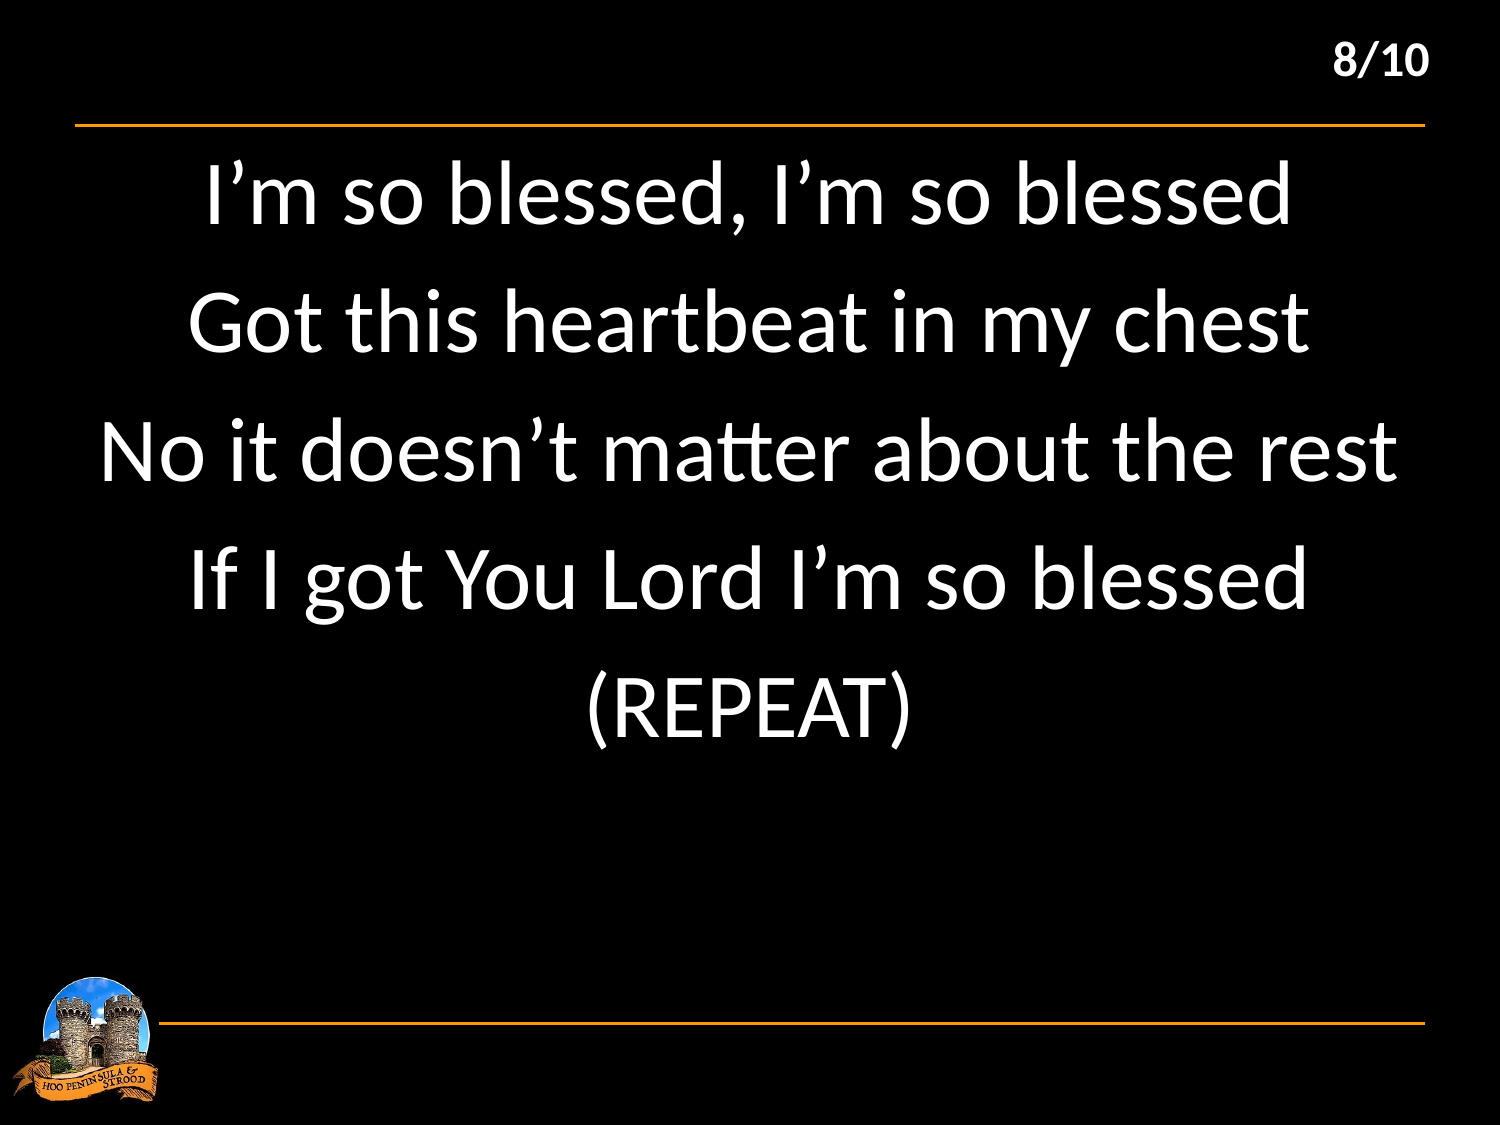

8/10
I’m so blessed, I’m so blessed
Got this heartbeat in my chest
No it doesn’t matter about the rest
If I got You Lord I’m so blessed
(REPEAT)